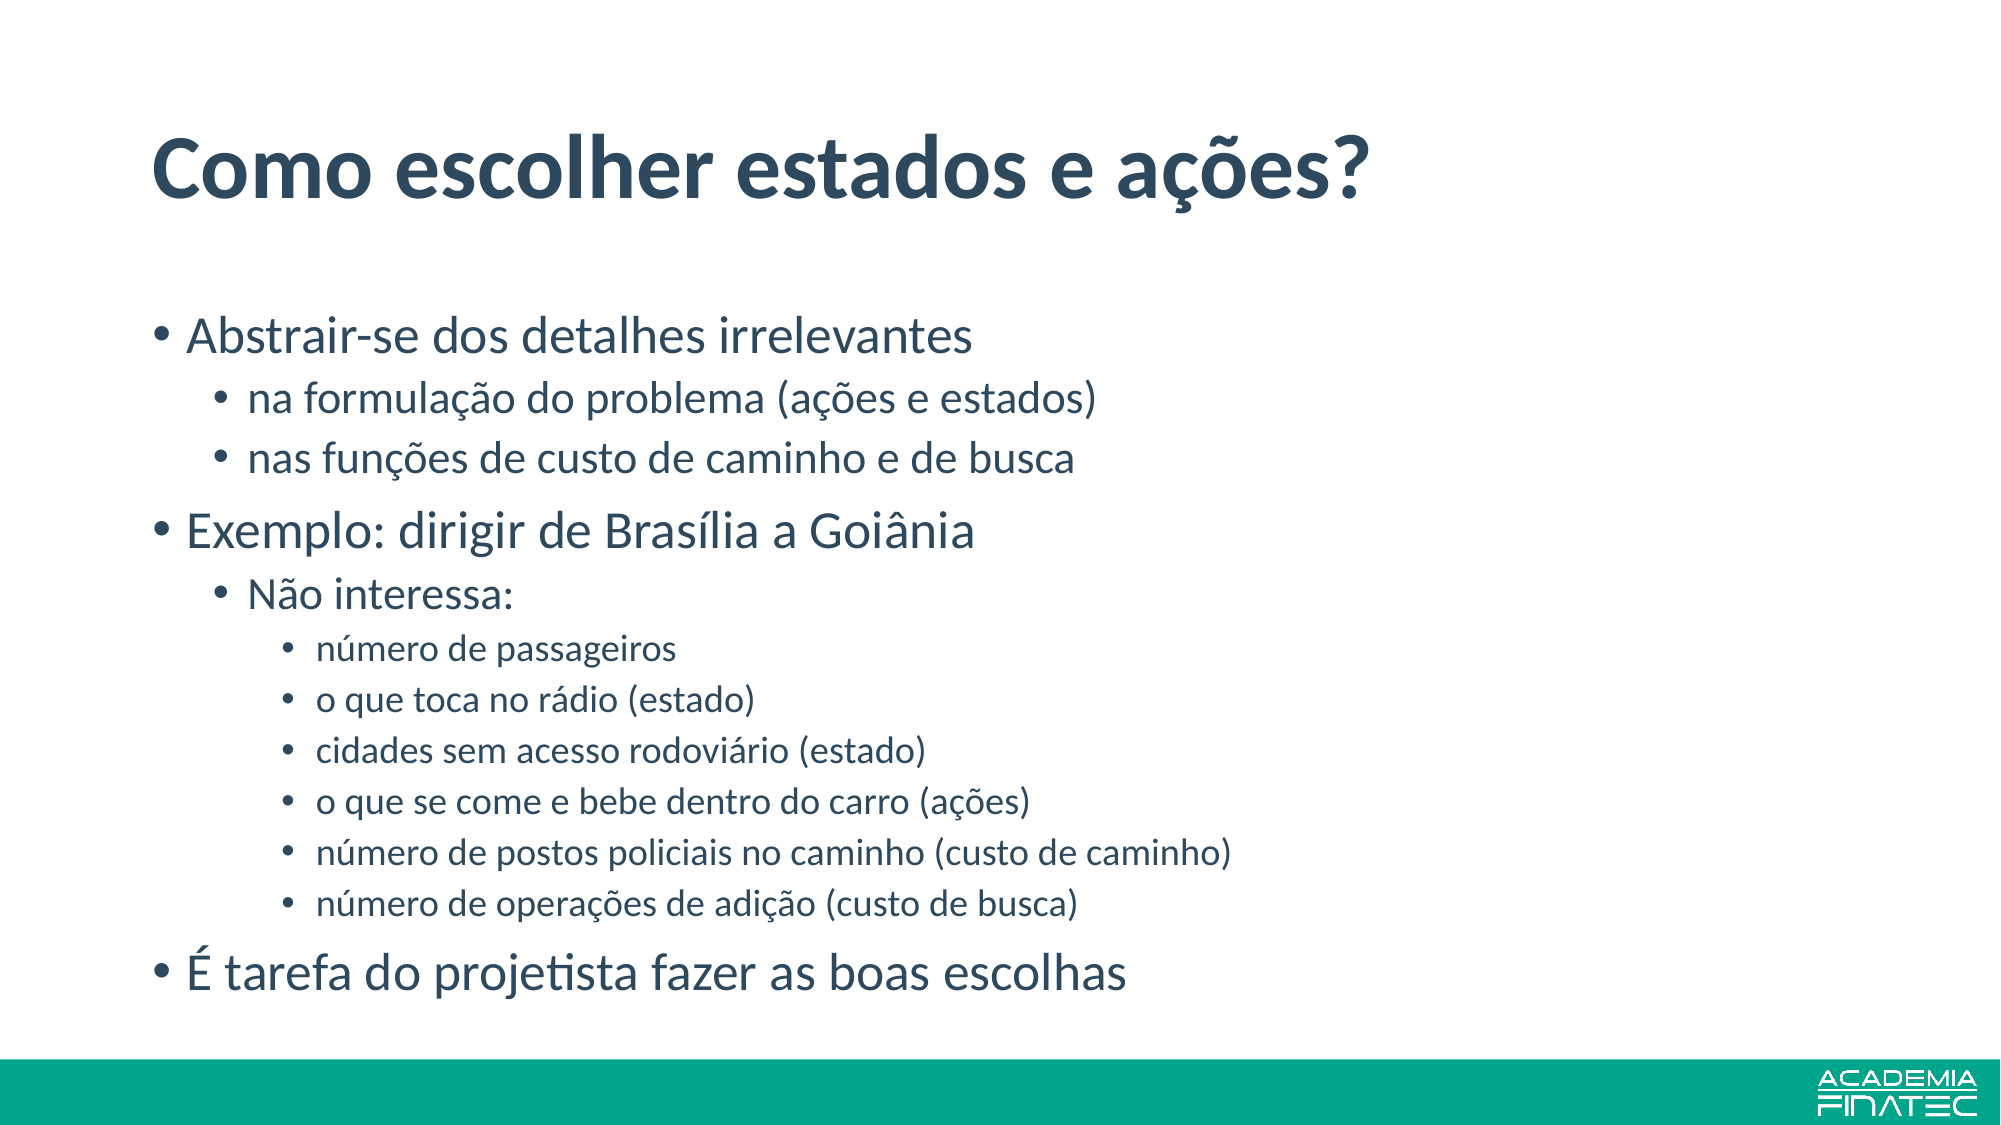

# Como escolher estados e ações?
Abstrair-se dos detalhes irrelevantes
na formulação do problema (ações e estados)
nas funções de custo de caminho e de busca
Exemplo: dirigir de Brasília a Goiânia
Não interessa:
número de passageiros
o que toca no rádio (estado)
cidades sem acesso rodoviário (estado)
o que se come e bebe dentro do carro (ações)
número de postos policiais no caminho (custo de caminho)
número de operações de adição (custo de busca)
É tarefa do projetista fazer as boas escolhas